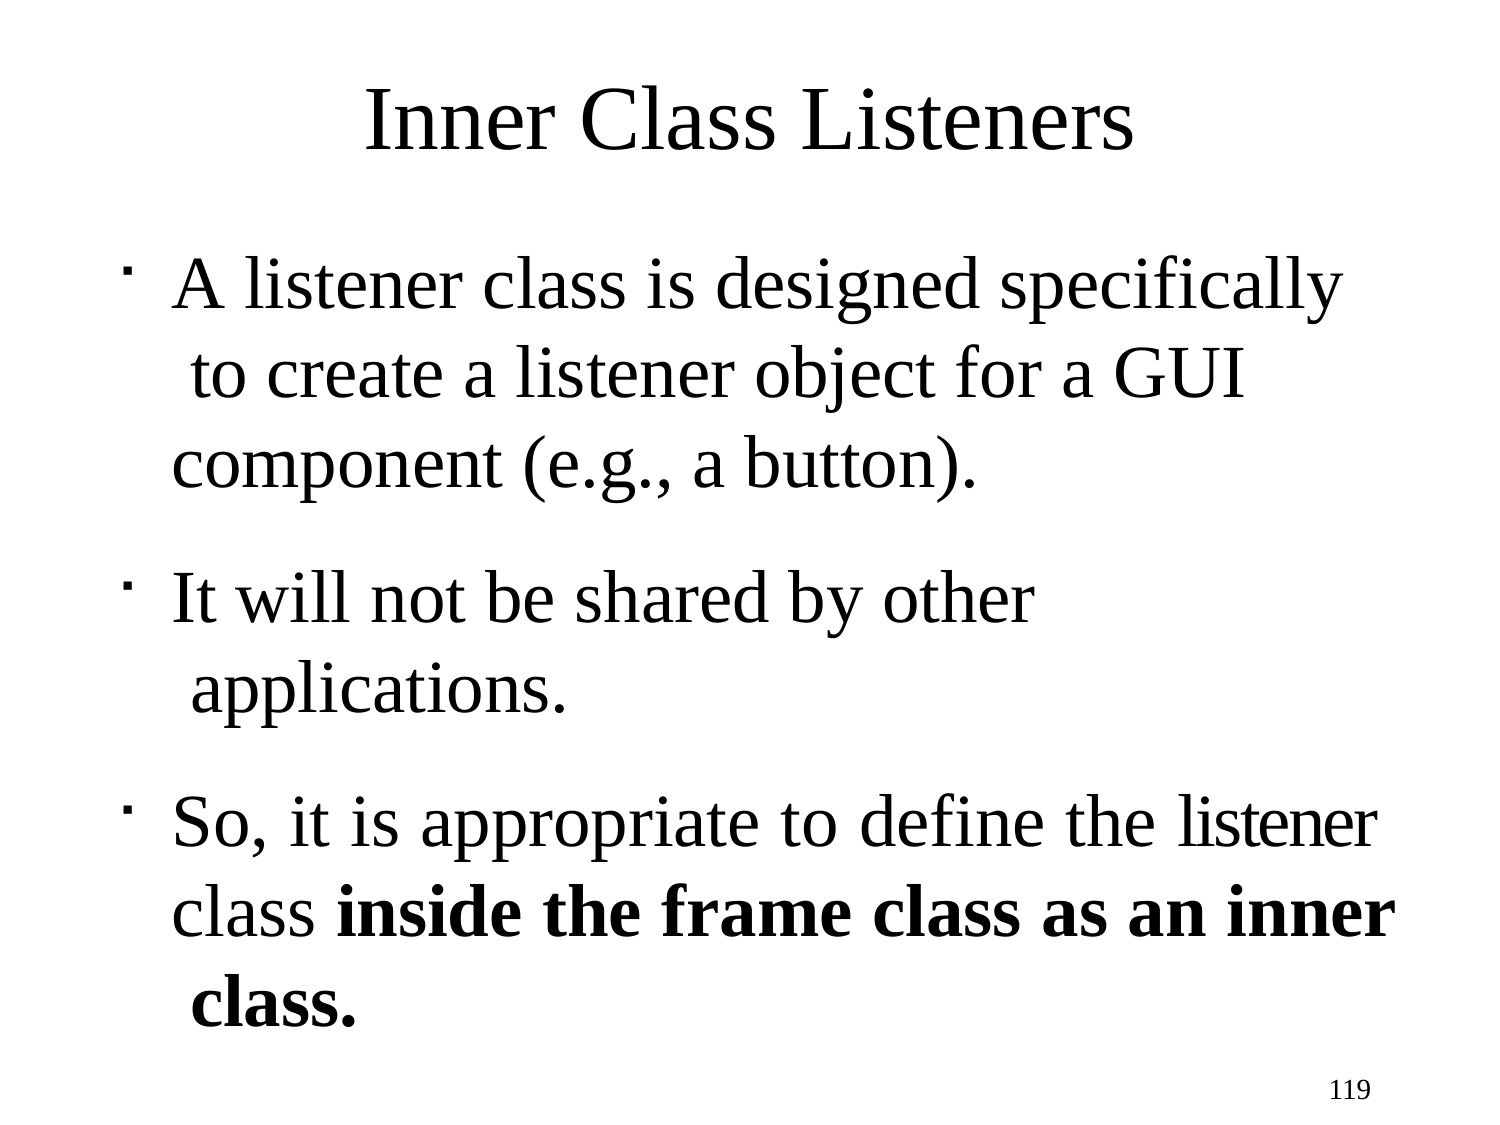

# Inner Class Listeners
A listener class is designed specifically  to create a listener object for a GUI  component (e.g., a button).
It will not be shared by other  applications.
So, it is appropriate to define the listener  class inside the frame class as an inner  class.
119